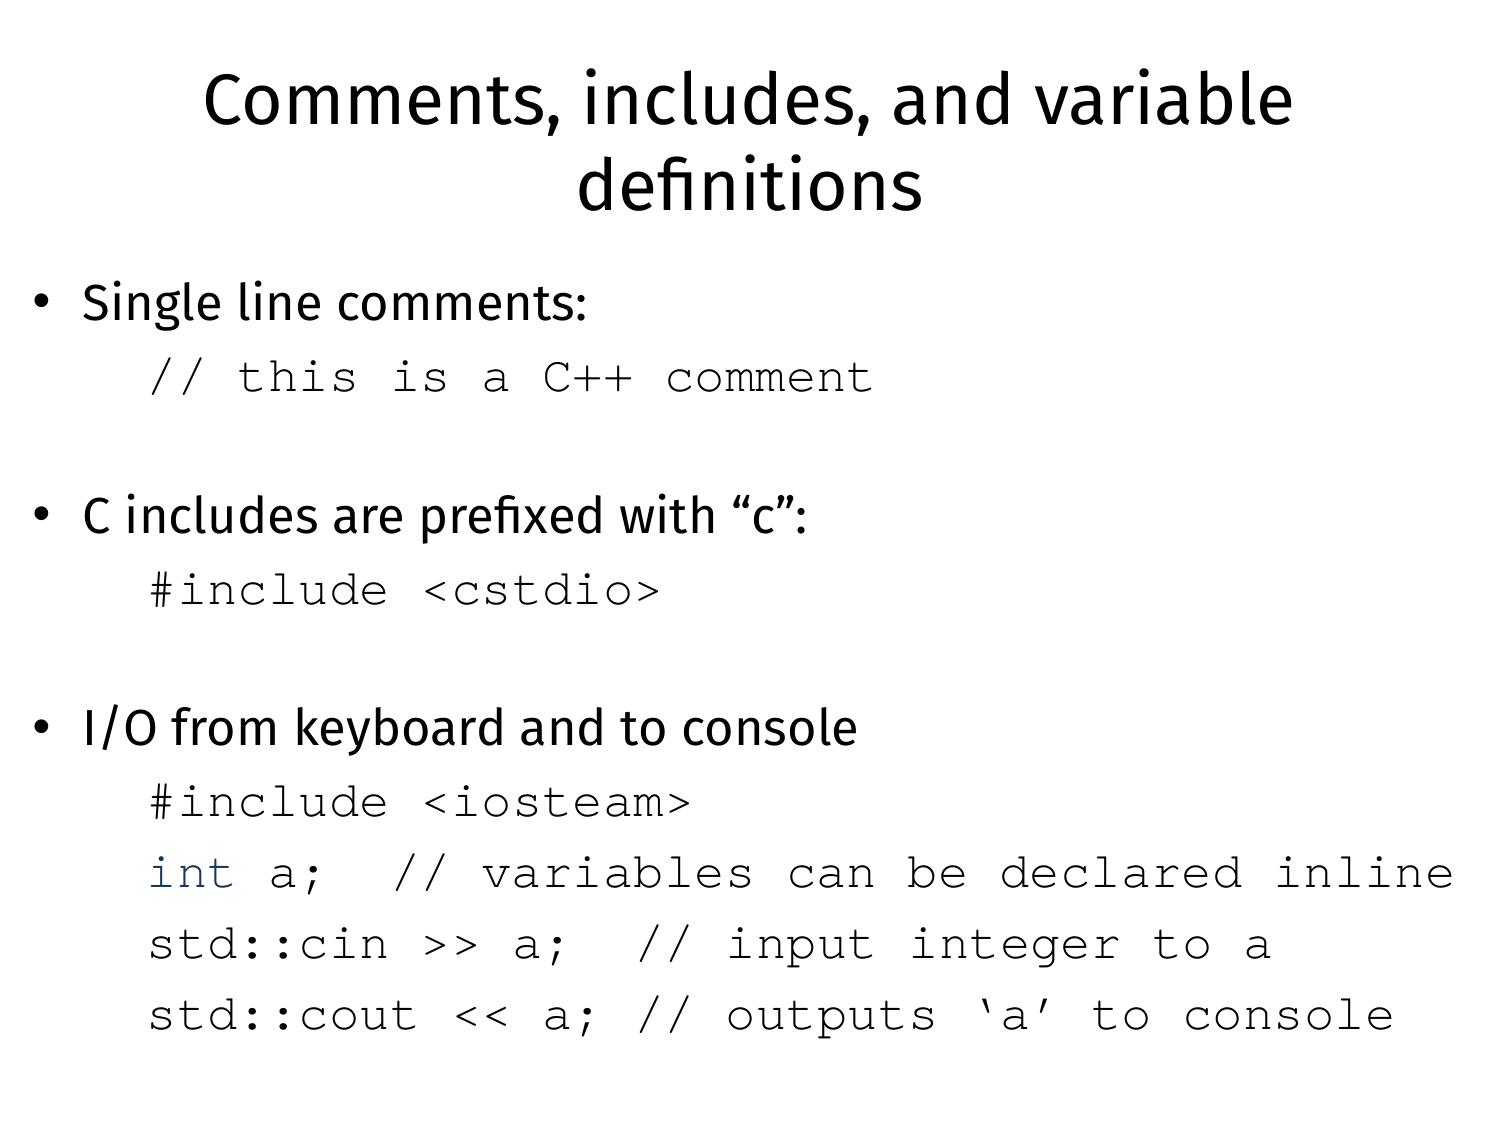

# Comments, includes, and variable definitions
Single line comments:
	// this is a C++ comment

C includes are prefixed with “c”:
	#include <cstdio>

I/O from keyboard and to console
	#include <iosteam>
	int a;  // variables can be declared inline
	std::cin >> a;  // input integer to a
	std::cout << a; // outputs ‘a’ to console